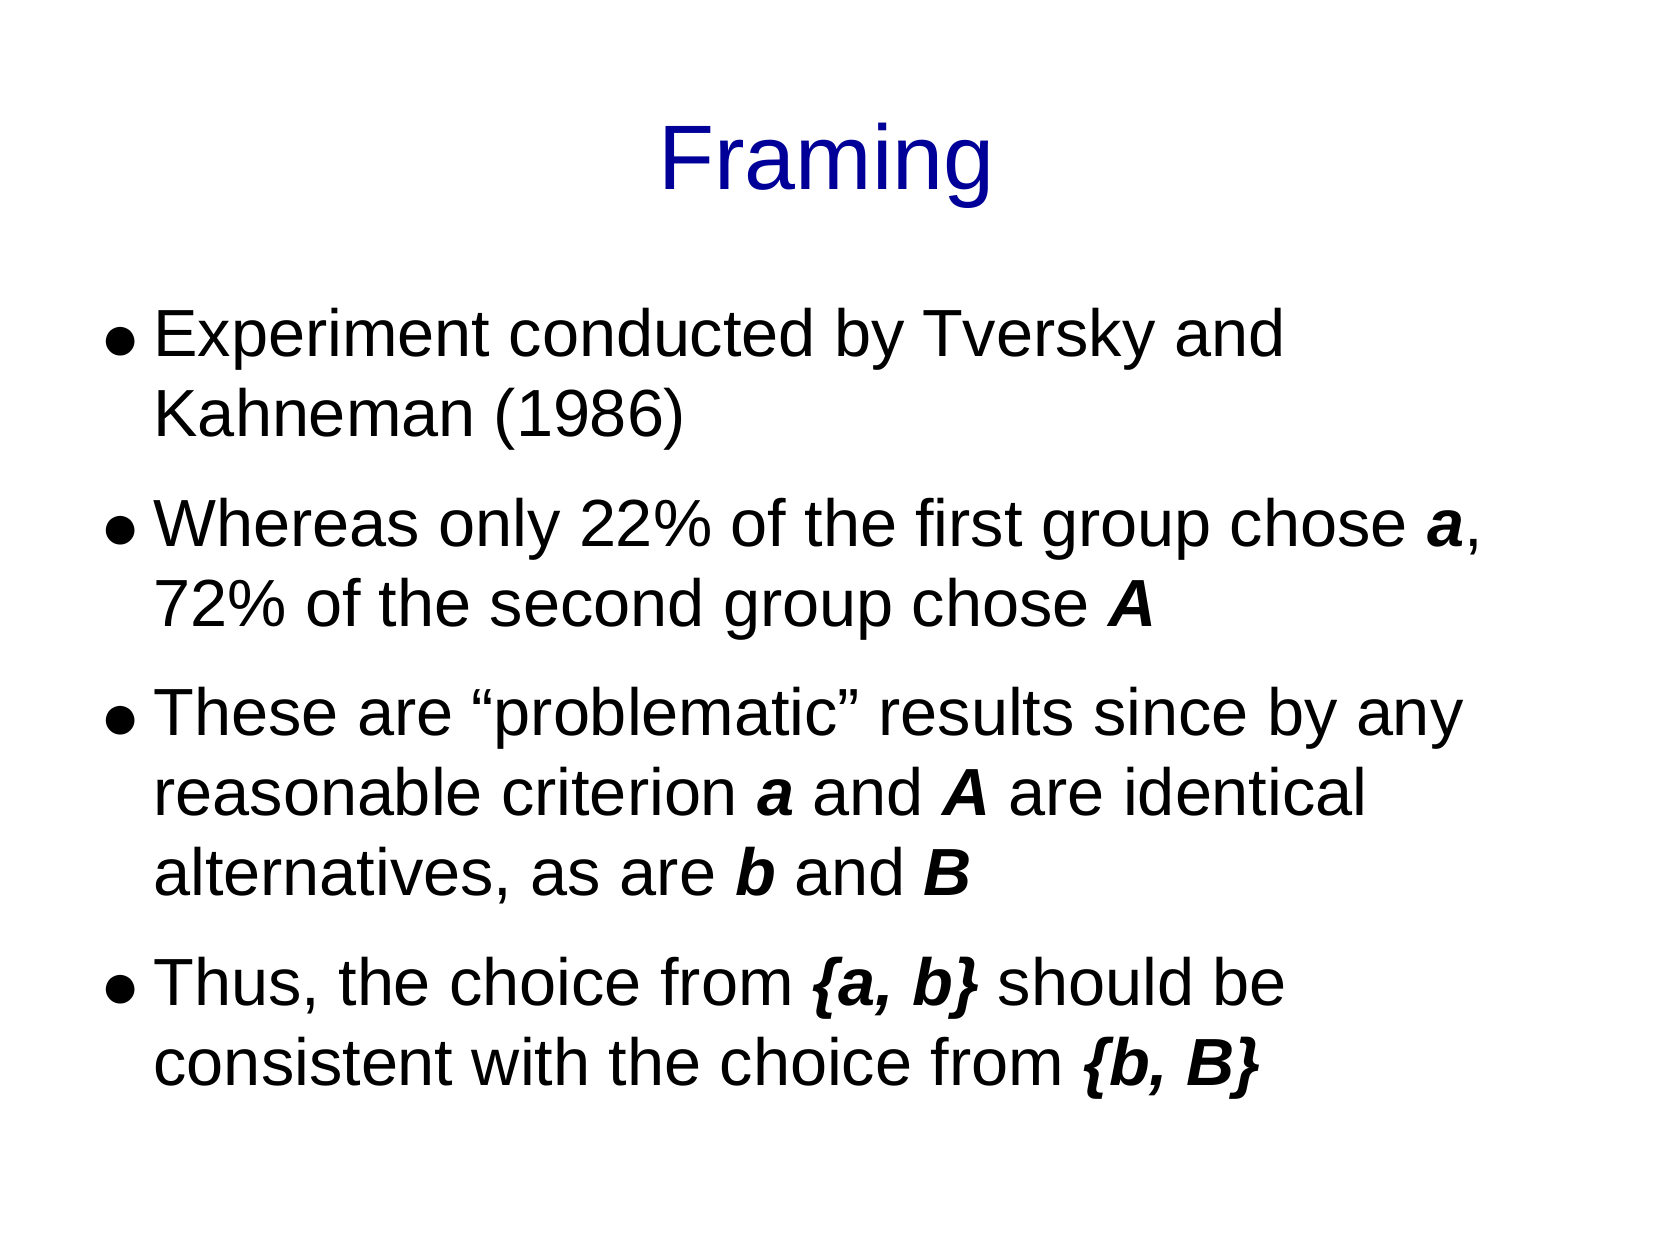

Framing
Experiment conducted by Tversky and Kahneman (1986)
Whereas only 22% of the first group chose a, 72% of the second group chose A
These are “problematic” results since by any reasonable criterion a and A are identical alternatives, as are b and B
Thus, the choice from {a, b} should be consistent with the choice from {b, B}